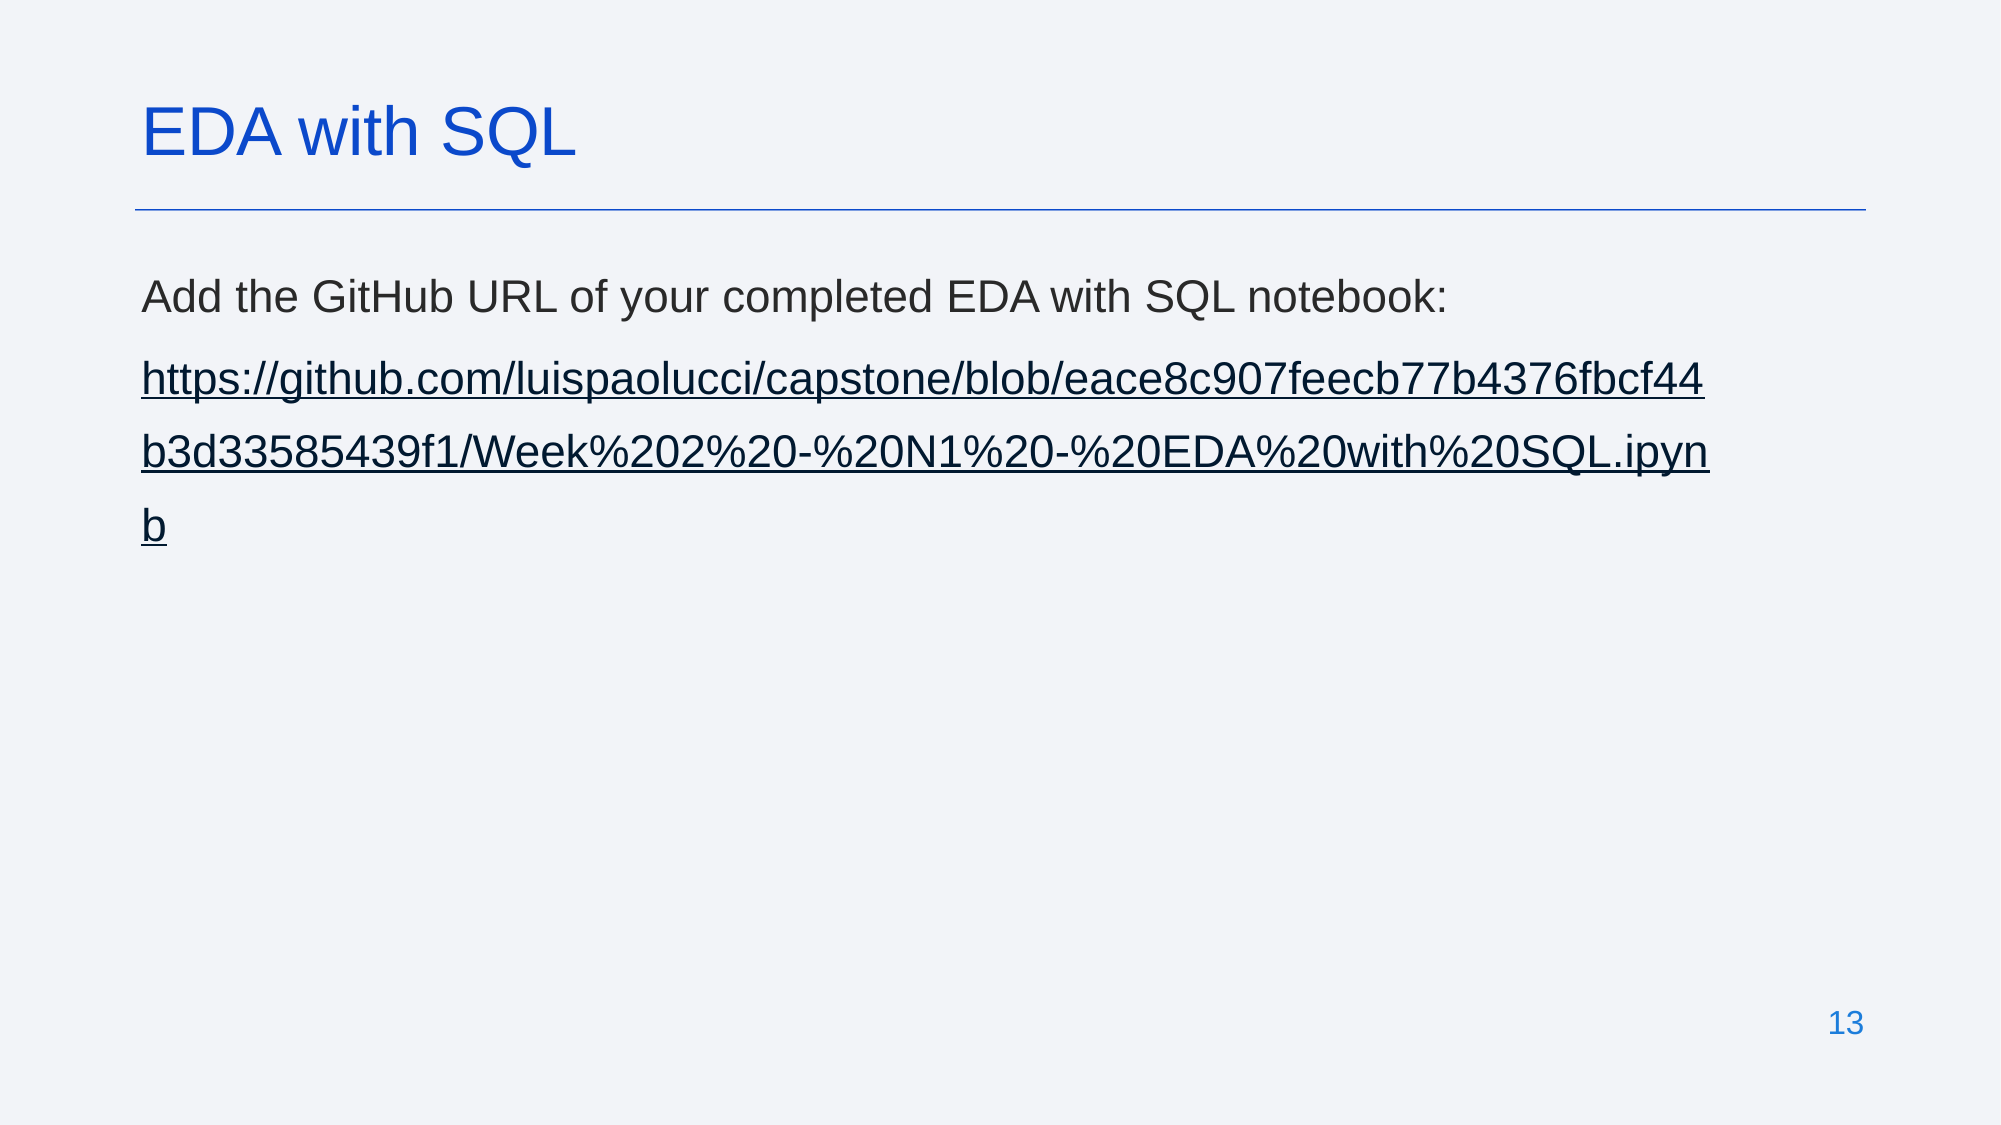

EDA with SQL
Add the GitHub URL of your completed EDA with SQL notebook:
https://github.com/luispaolucci/capstone/blob/eace8c907feecb77b4376fbcf44b3d33585439f1/Week%202%20-%20N1%20-%20EDA%20with%20SQL.ipynb

13